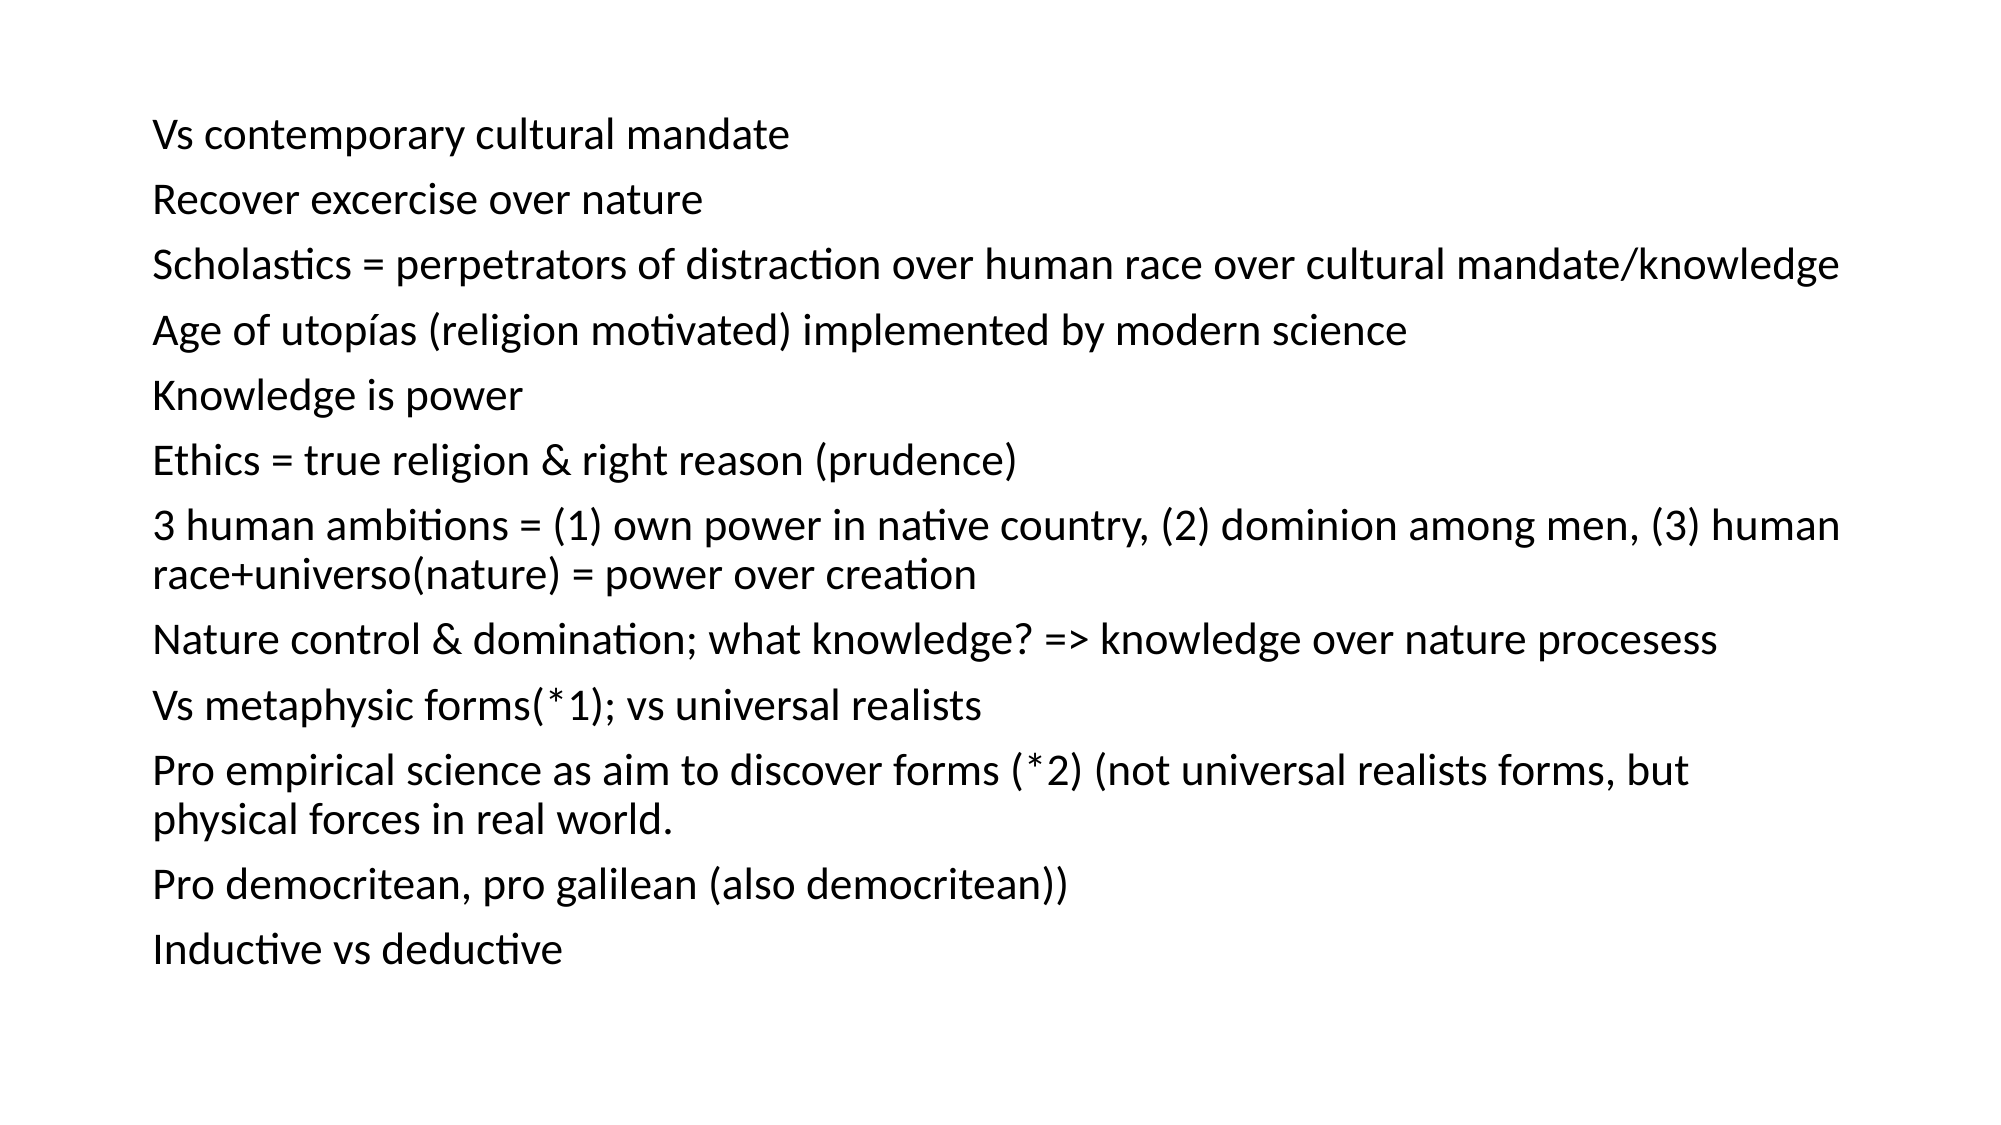

Vs contemporary cultural mandate
Recover excercise over nature
Scholastics = perpetrators of distraction over human race over cultural mandate/knowledge
Age of utopías (religion motivated) implemented by modern science
Knowledge is power
Ethics = true religion & right reason (prudence)
3 human ambitions = (1) own power in native country, (2) dominion among men, (3) human race+universo(nature) = power over creation
Nature control & domination; what knowledge? => knowledge over nature procesess
Vs metaphysic forms(*1); vs universal realists
Pro empirical science as aim to discover forms (*2) (not universal realists forms, but physical forces in real world.
Pro democritean, pro galilean (also democritean))
Inductive vs deductive